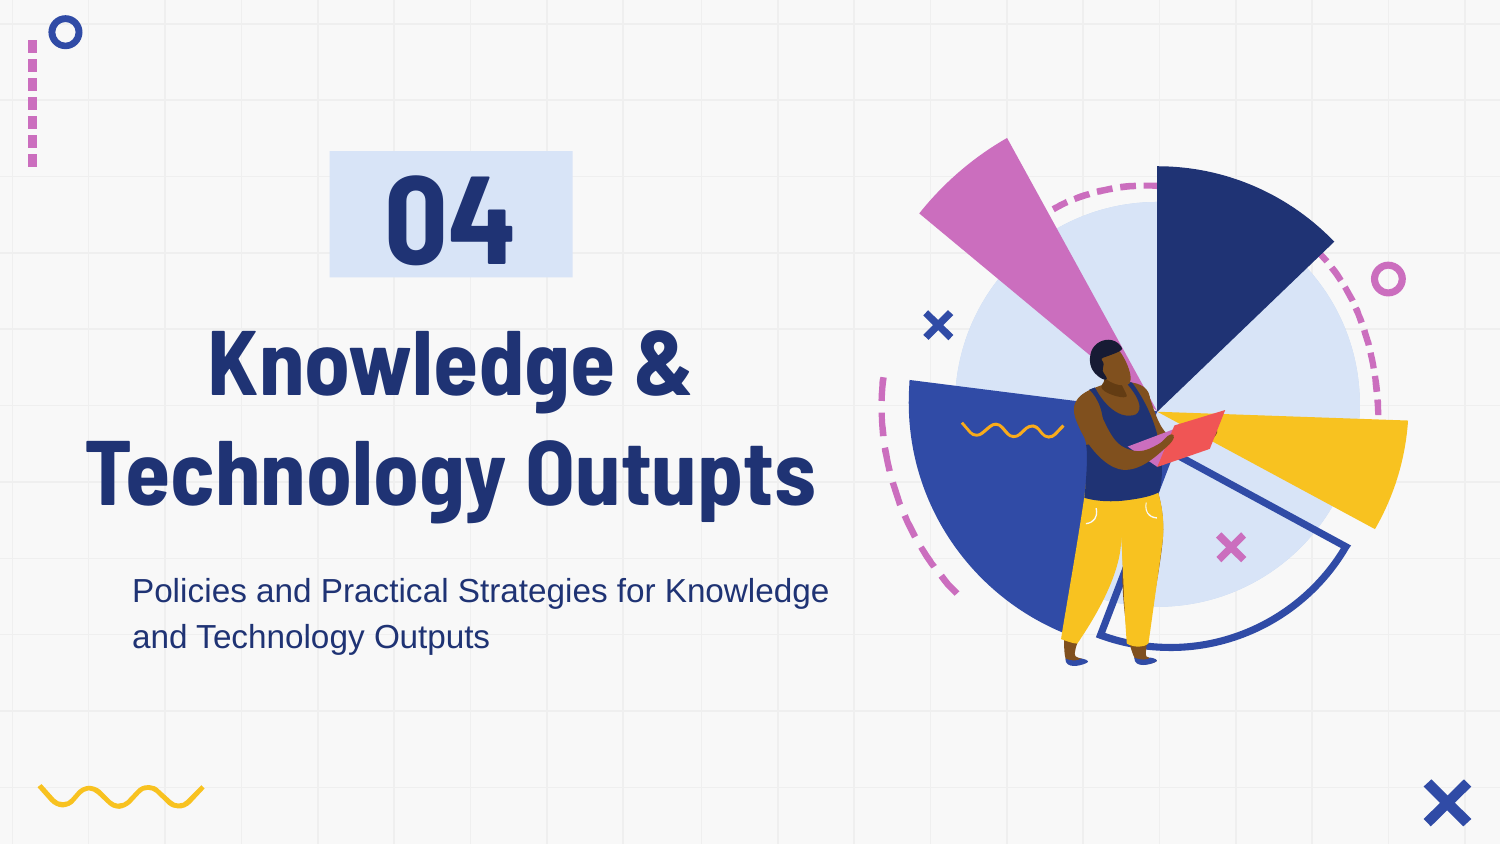

04
# Knowledge & Technology Outupts
Policies and Practical Strategies for Knowledge and Technology Outputs